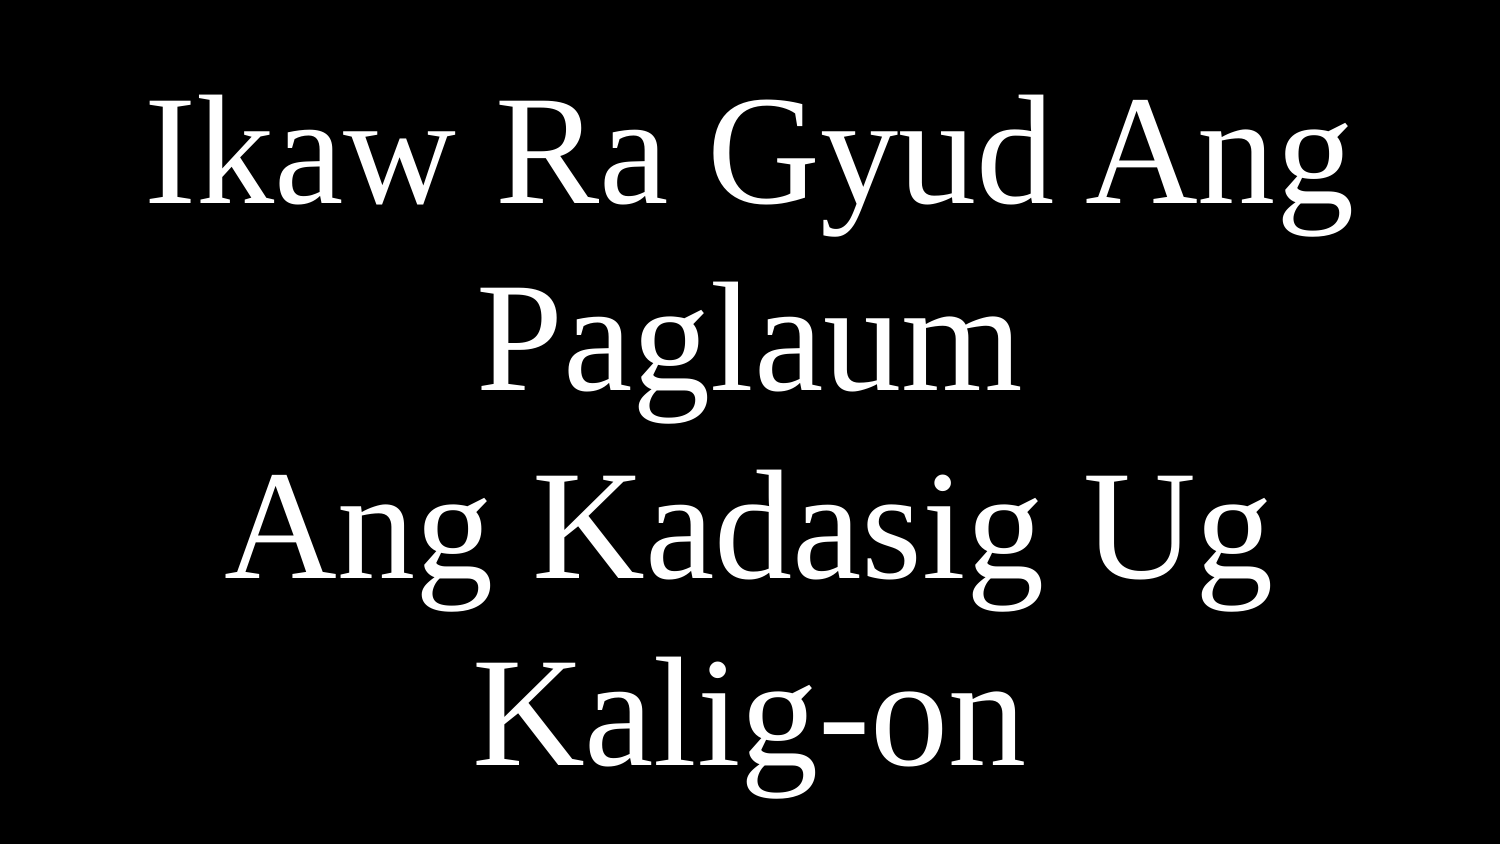

Ikaw Ra Gyud Ang Paglaum
Ang Kadasig Ug Kalig-on